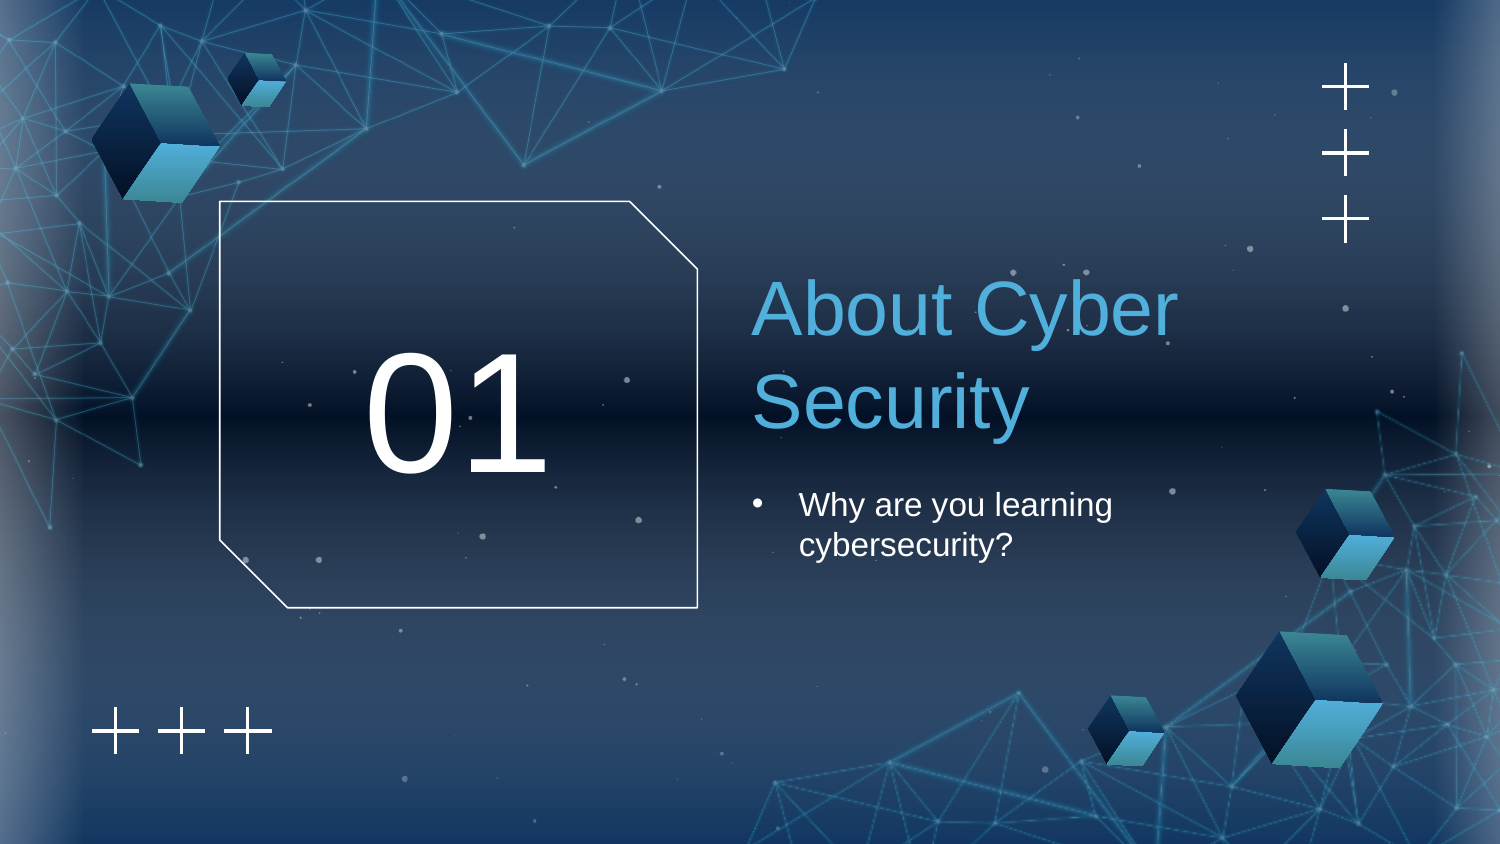

# About Cyber Security
01
Why are you learning cybersecurity?